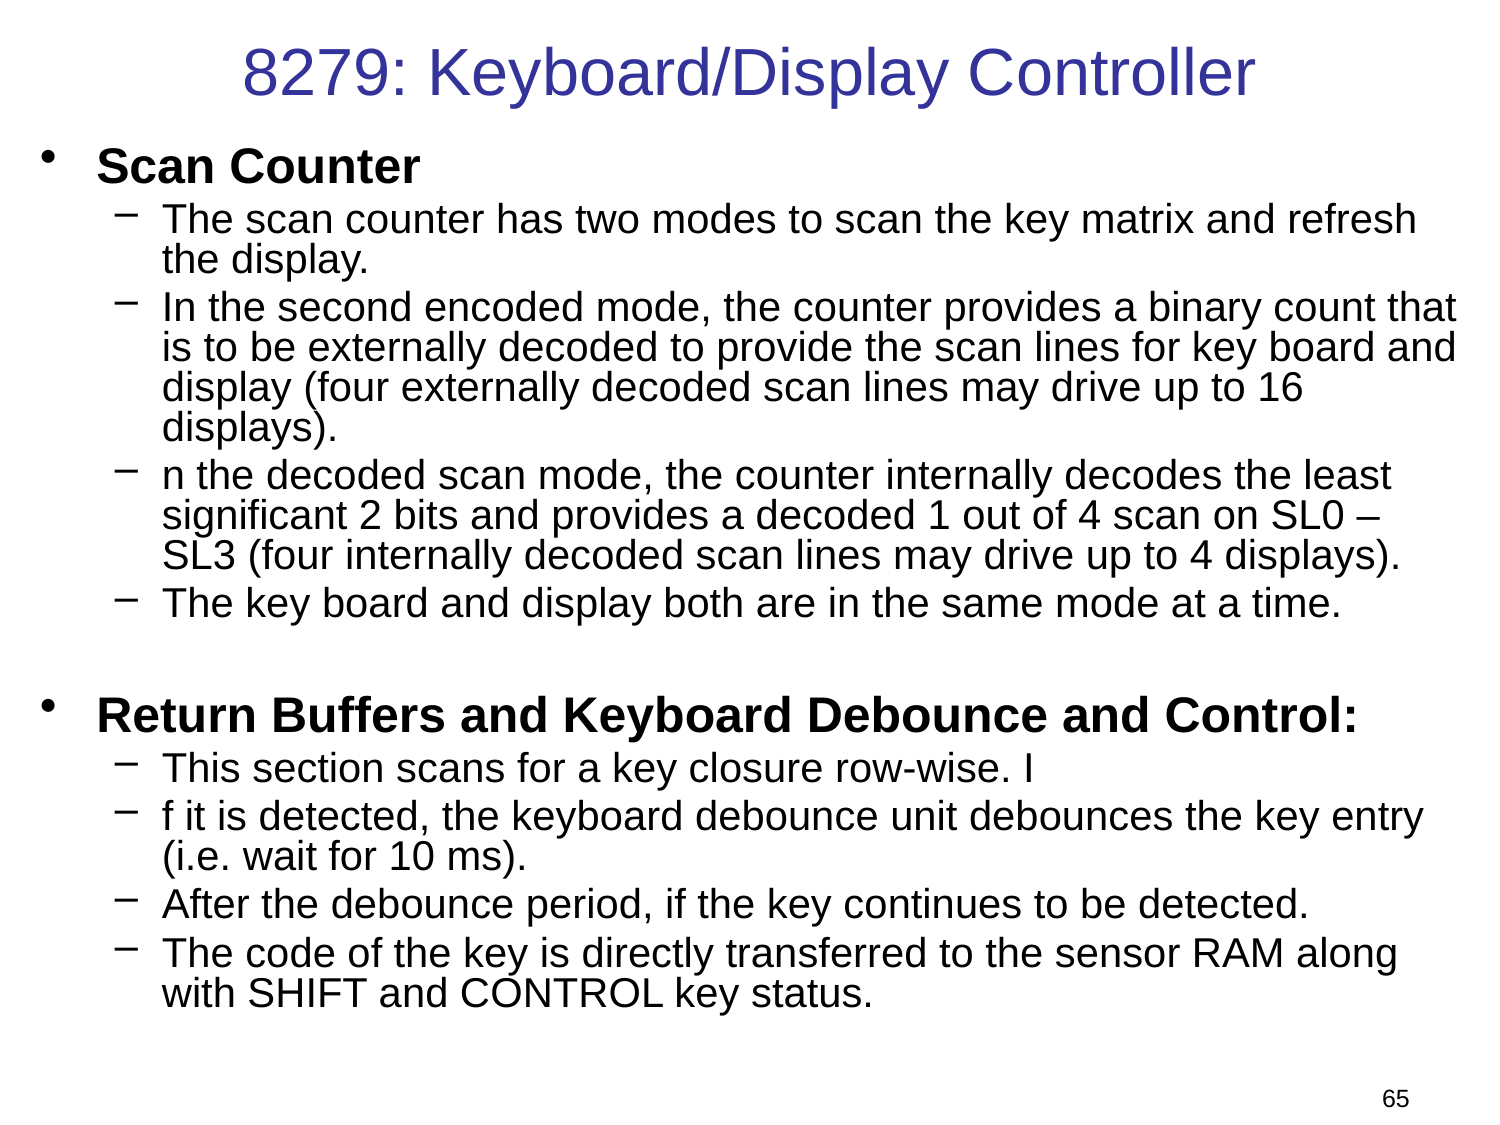

# 8279: Keyboard/Display Controller
Scan Counter
The scan counter has two modes to scan the key matrix and refresh the display.
In the second encoded mode, the counter provides a binary count that is to be externally decoded to provide the scan lines for key board and display (four externally decoded scan lines may drive up to 16 displays).
n the decoded scan mode, the counter internally decodes the least significant 2 bits and provides a decoded 1 out of 4 scan on SL0 – SL3 (four internally decoded scan lines may drive up to 4 displays).
The key board and display both are in the same mode at a time.

Return Buffers and Keyboard Debounce and Control:
This section scans for a key closure row-wise. I
f it is detected, the keyboard debounce unit debounces the key entry (i.e. wait for 10 ms).
After the debounce period, if the key continues to be detected.
The code of the key is directly transferred to the sensor RAM along with SHIFT and CONTROL key status.
65